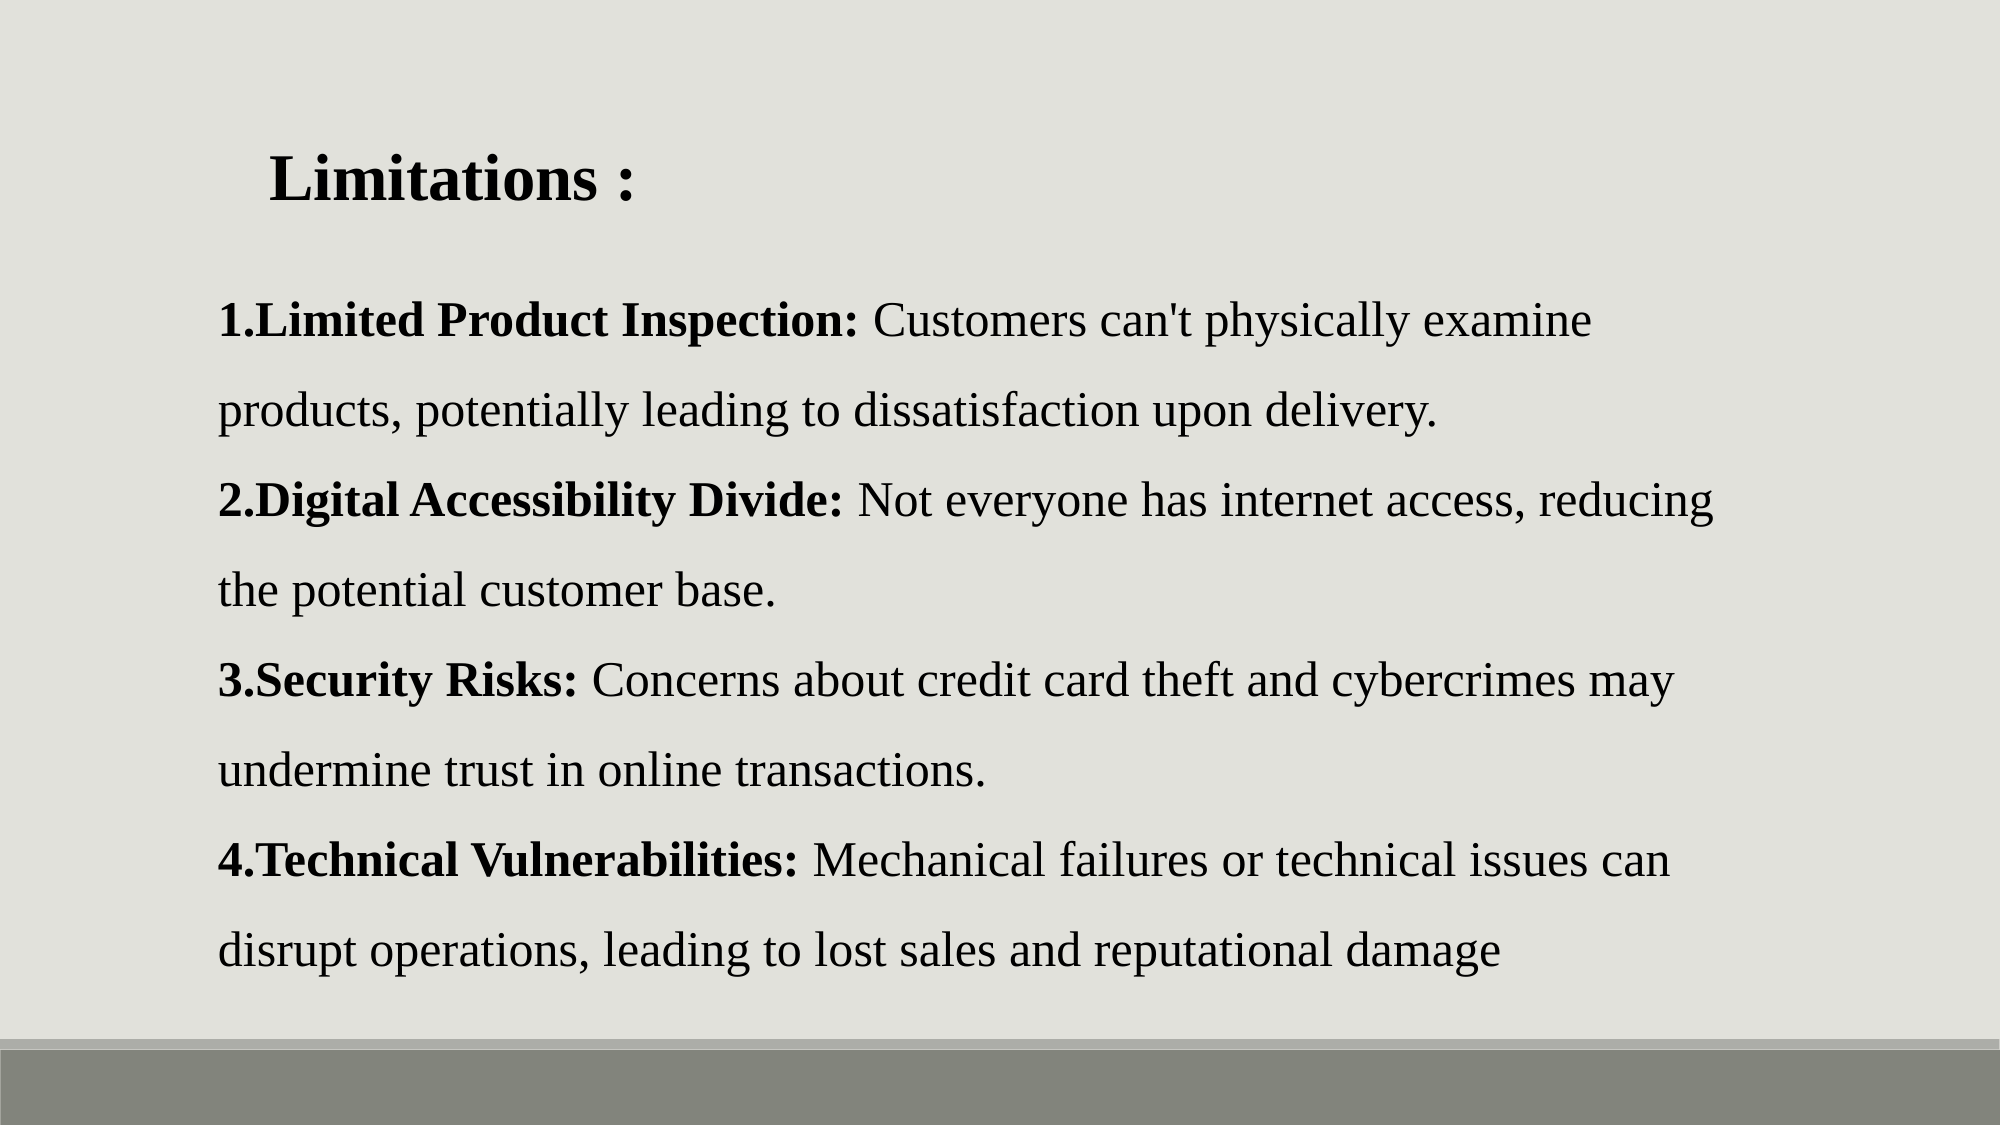

Limitations :
Limited Product Inspection: Customers can't physically examine products, potentially leading to dissatisfaction upon delivery.
Digital Accessibility Divide: Not everyone has internet access, reducing the potential customer base.
Security Risks: Concerns about credit card theft and cybercrimes may undermine trust in online transactions.
Technical Vulnerabilities: Mechanical failures or technical issues can disrupt operations, leading to lost sales and reputational damage